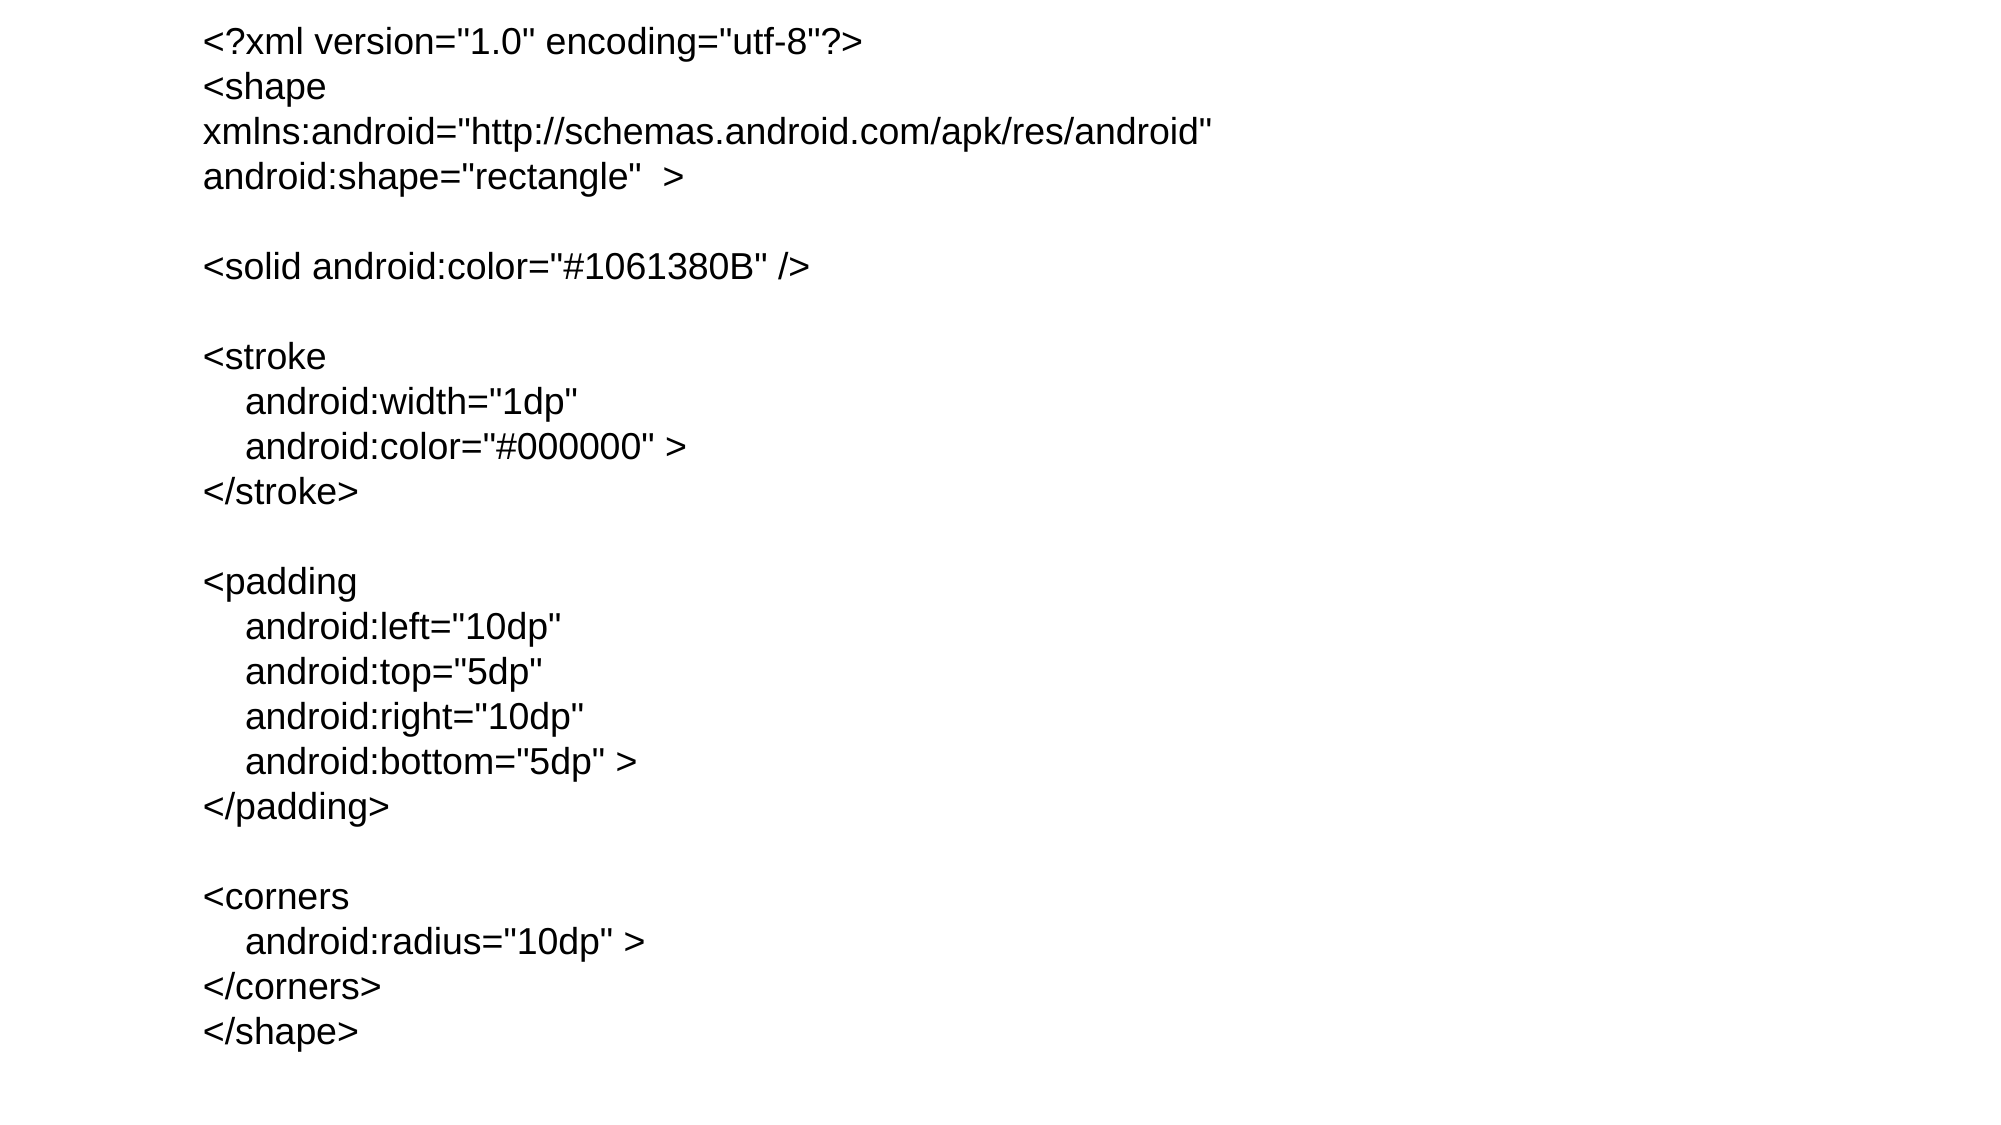

<?xml version="1.0" encoding="utf-8"?>
<shape
xmlns:android="http://schemas.android.com/apk/res/android"
android:shape="rectangle"  >

<solid android:color="#1061380B" />

<stroke
    android:width="1dp"
    android:color="#000000" >
</stroke>

<padding
    android:left="10dp"
    android:top="5dp"
    android:right="10dp"
    android:bottom="5dp" >
</padding>

<corners
    android:radius="10dp" >
</corners>
</shape>